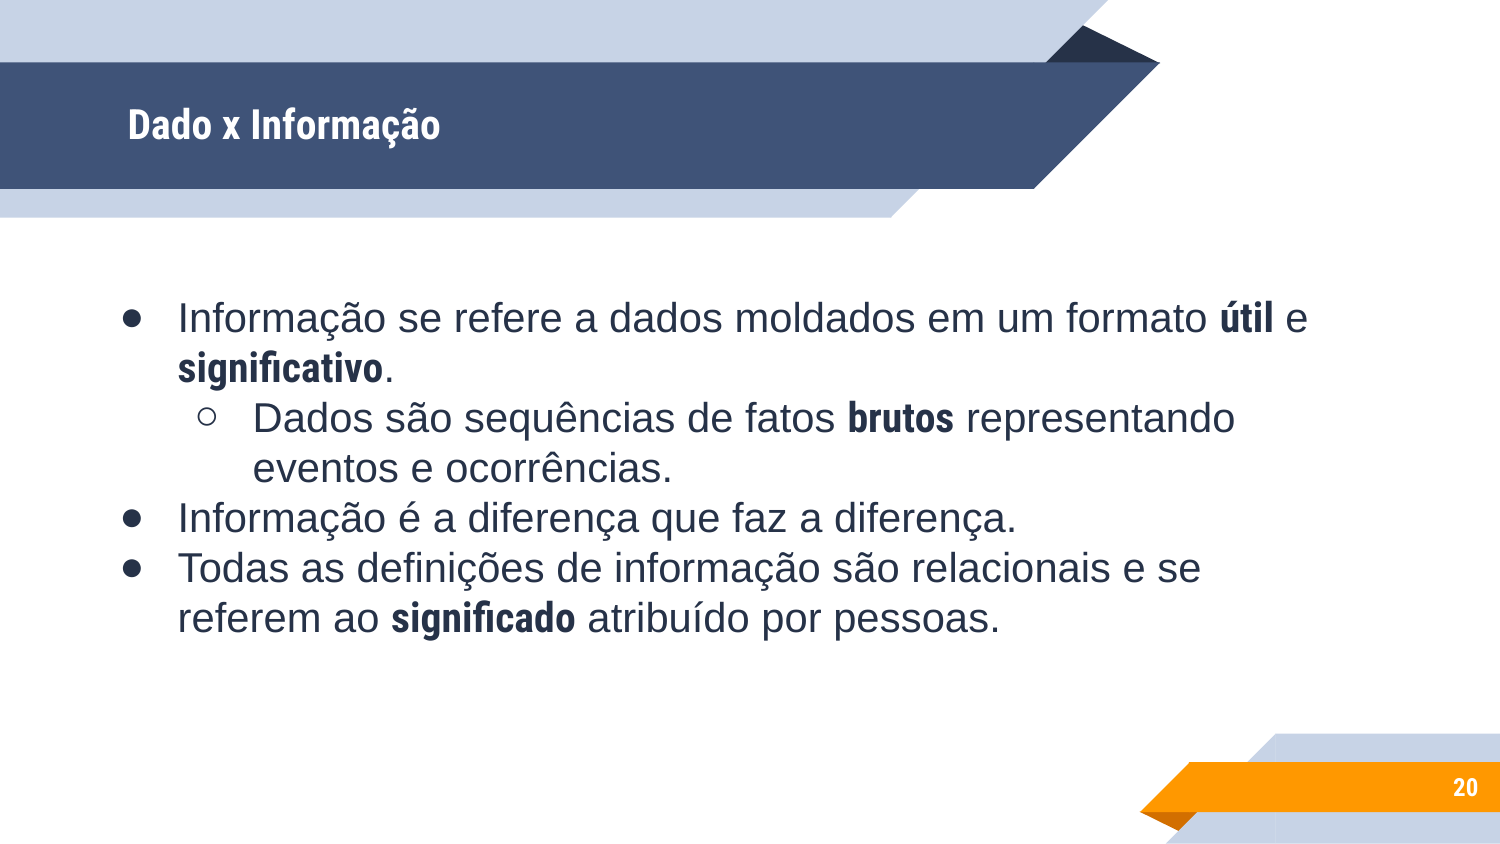

# Dado x Informação
Informação se refere a dados moldados em um formato útil e significativo.
Dados são sequências de fatos brutos representando eventos e ocorrências.
Informação é a diferença que faz a diferença.
Todas as definições de informação são relacionais e se referem ao significado atribuído por pessoas.
20